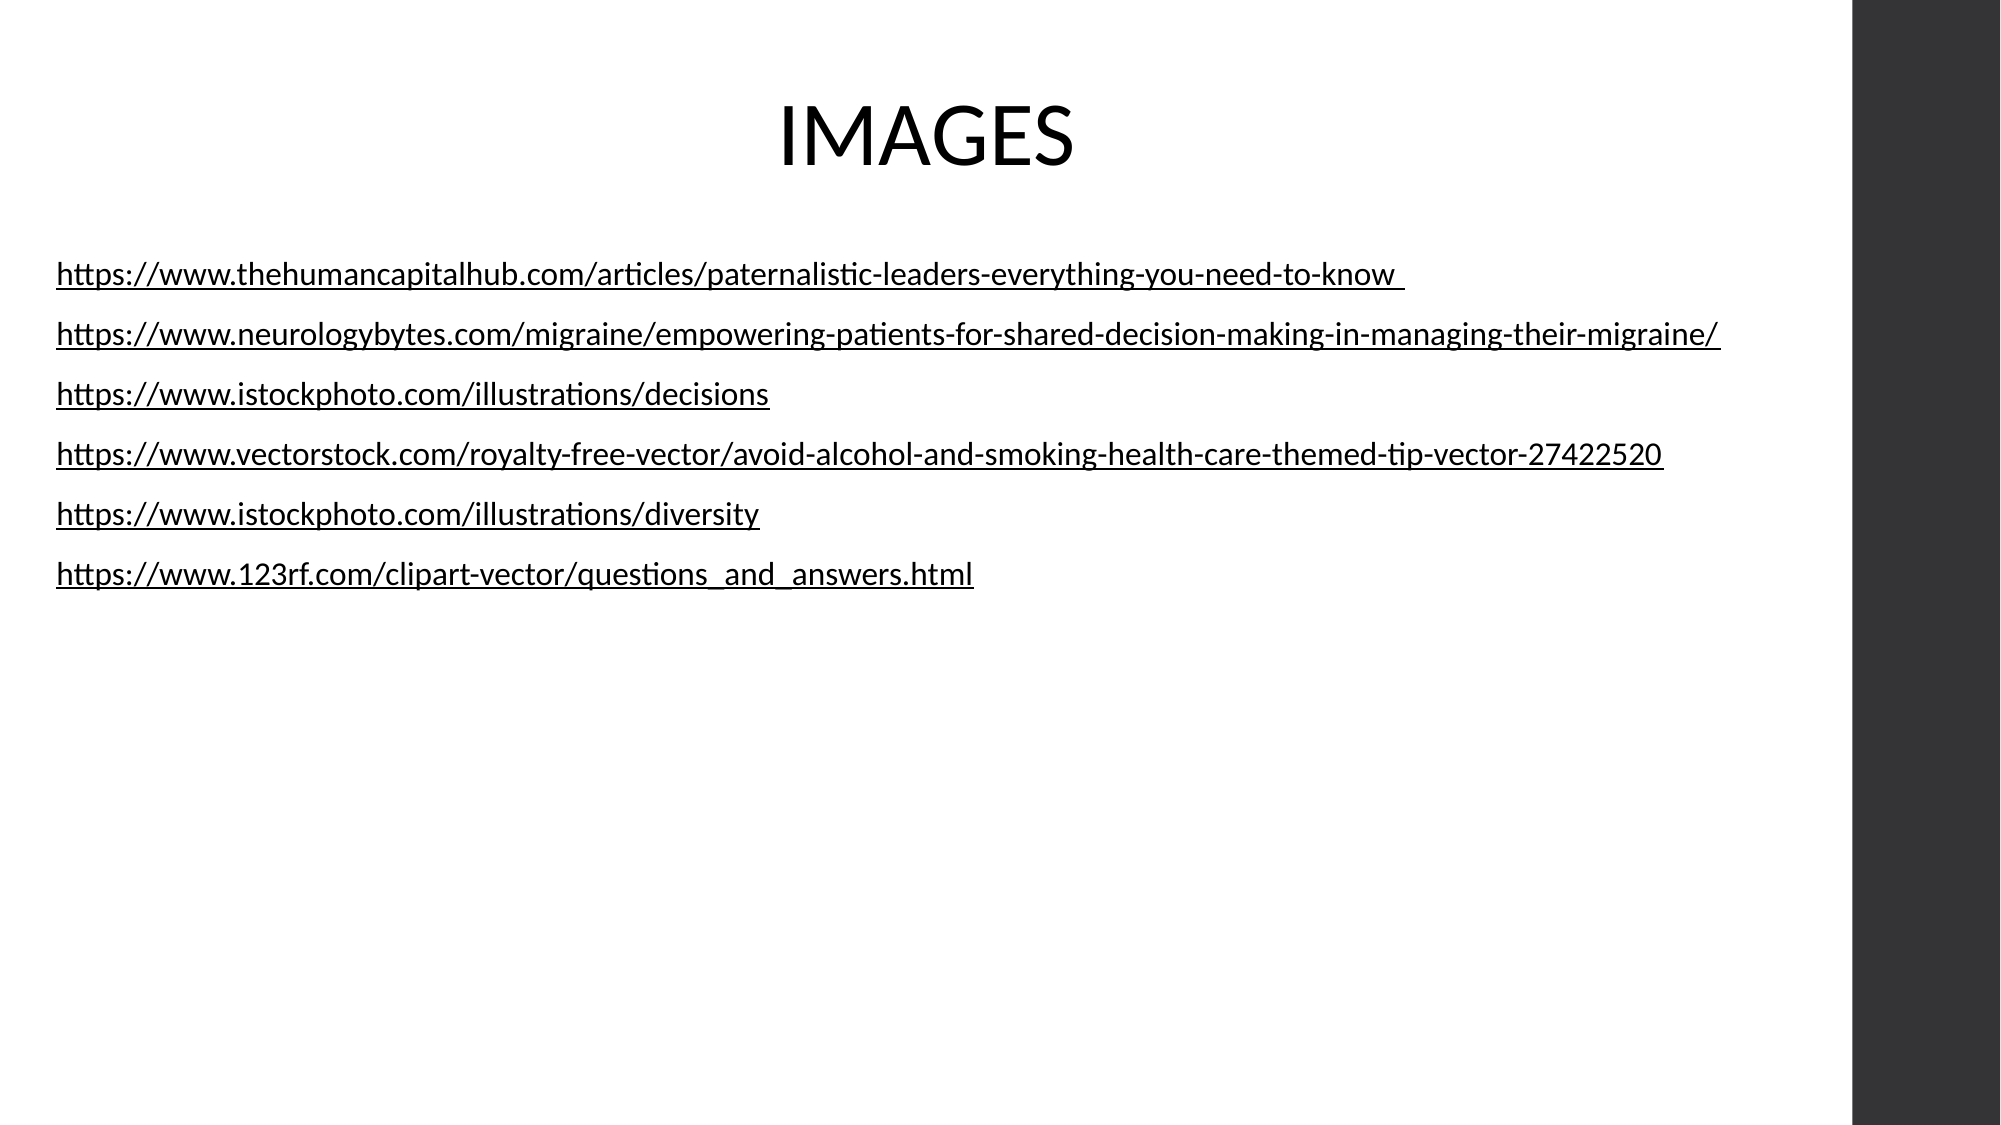

IMAGES
https://www.thehumancapitalhub.com/articles/paternalistic-leaders-everything-you-need-to-know
https://www.neurologybytes.com/migraine/empowering-patients-for-shared-decision-making-in-managing-their-migraine/
https://www.istockphoto.com/illustrations/decisions
https://www.vectorstock.com/royalty-free-vector/avoid-alcohol-and-smoking-health-care-themed-tip-vector-27422520
https://www.istockphoto.com/illustrations/diversity
https://www.123rf.com/clipart-vector/questions_and_answers.html